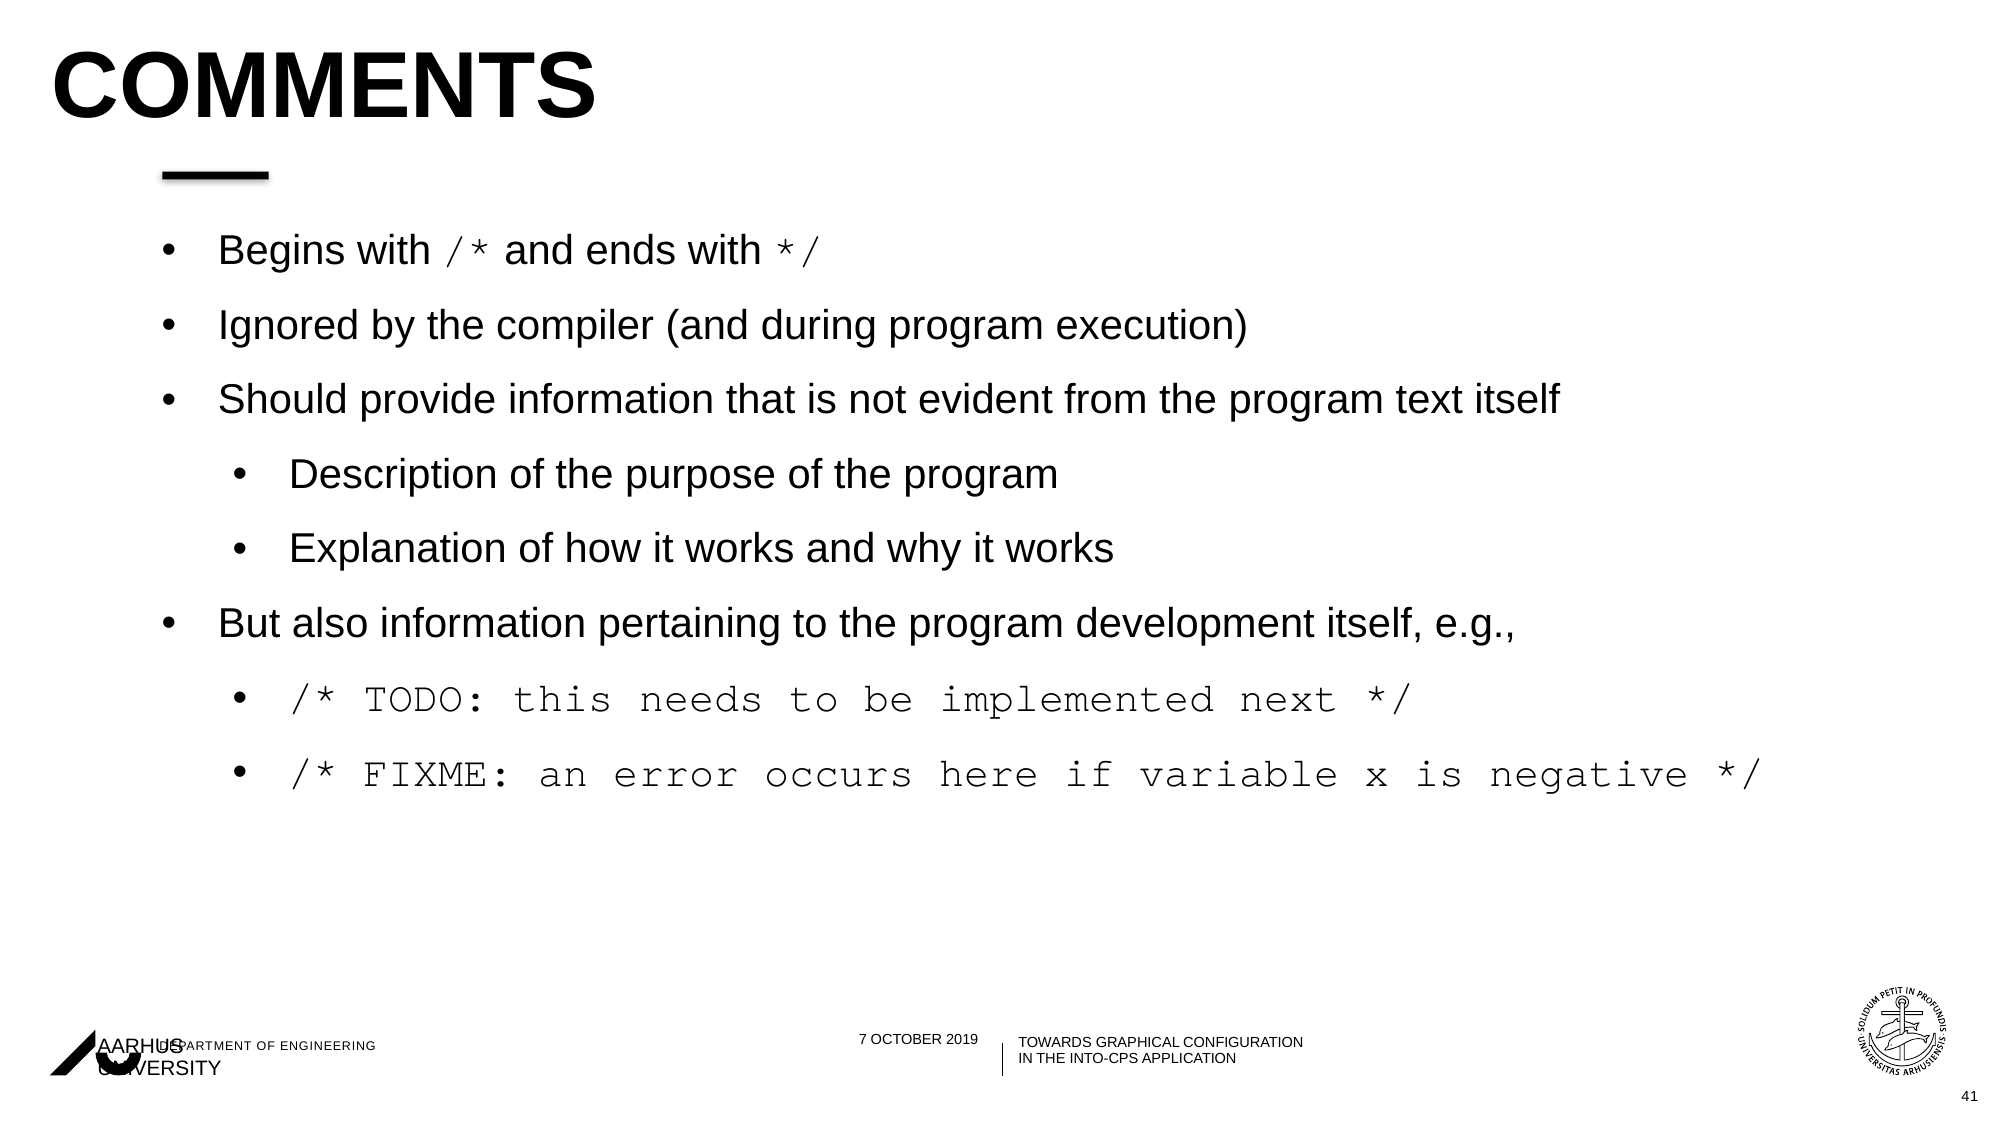

# Comments
Begins with /* and ends with */
Ignored by the compiler (and during program execution)
Should provide information that is not evident from the program text itself
Description of the purpose of the program
Explanation of how it works and why it works
But also information pertaining to the program development itself, e.g.,
/* TODO: this needs to be implemented next */
/* FIXME: an error occurs here if variable x is negative */
41